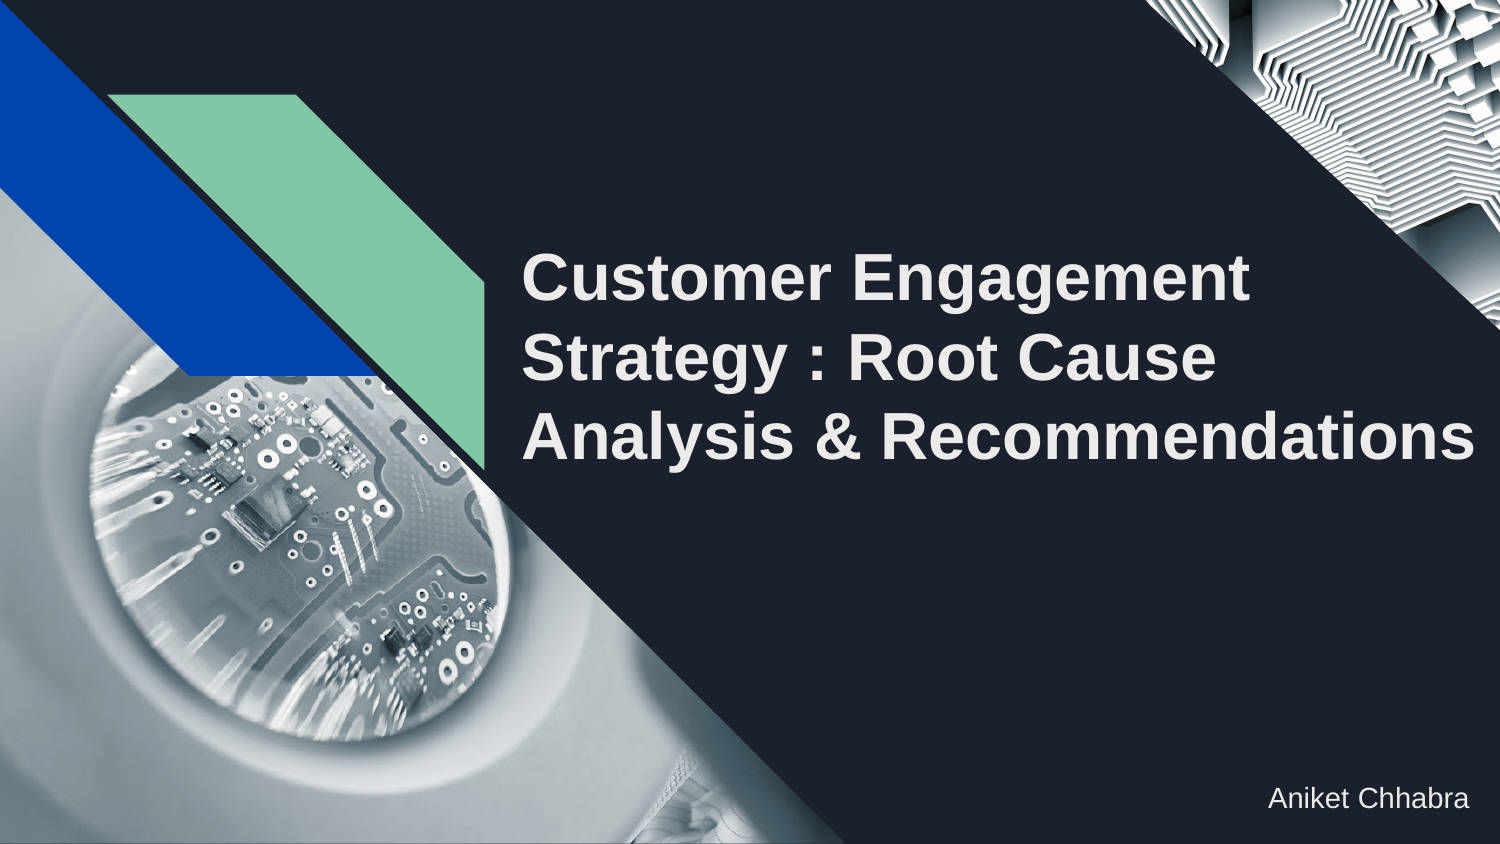

# Customer Engagement Strategy : Root Cause Analysis & Recommendations
Aniket Chhabra